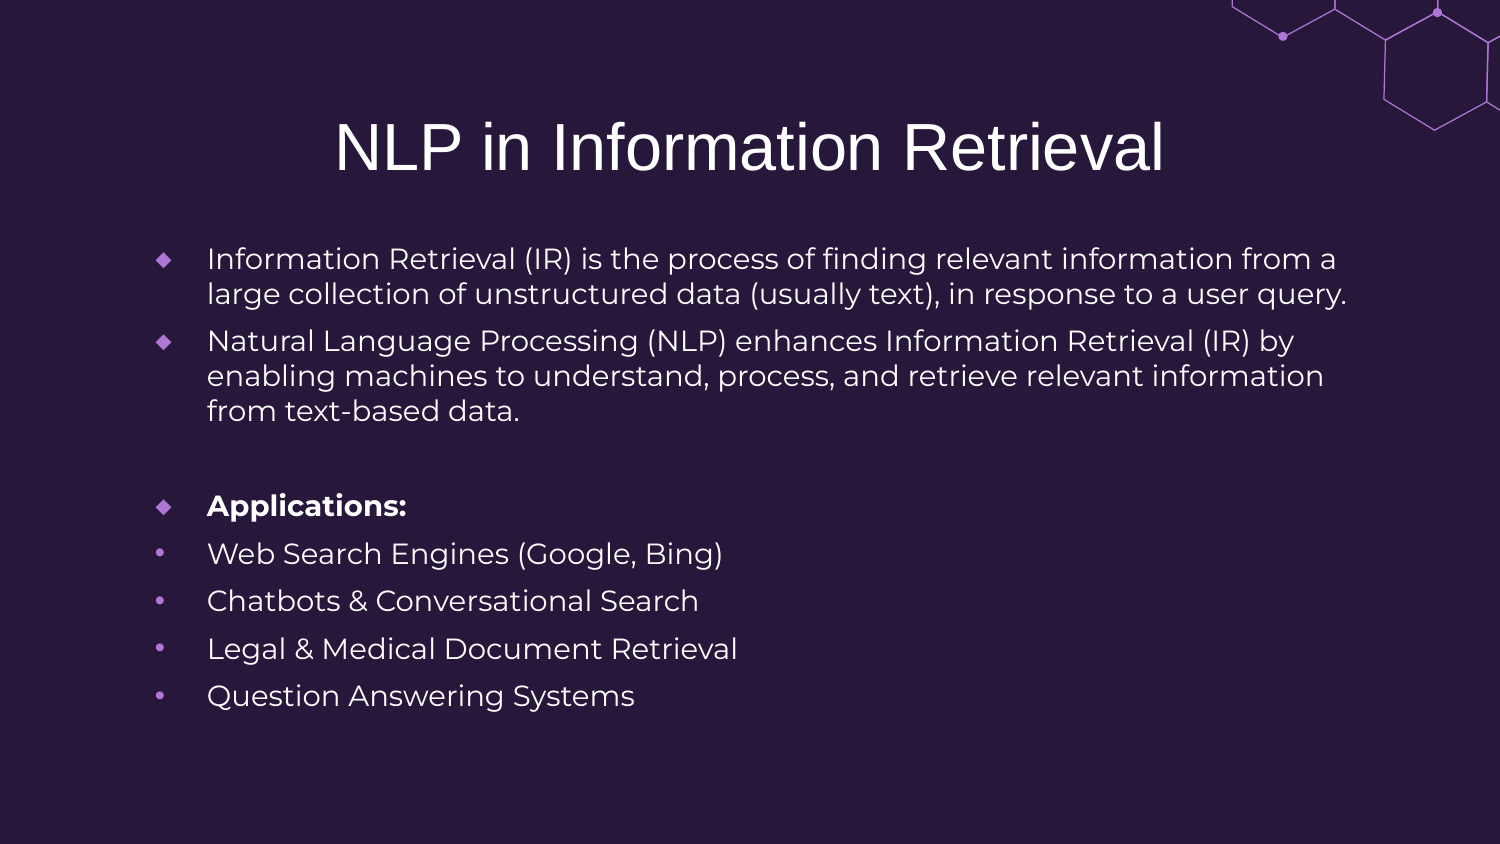

# NLP in Information Retrieval
Information Retrieval (IR) is the process of finding relevant information from a large collection of unstructured data (usually text), in response to a user query.
Natural Language Processing (NLP) enhances Information Retrieval (IR) by enabling machines to understand, process, and retrieve relevant information from text-based data.

Applications:
Web Search Engines (Google, Bing)
Chatbots & Conversational Search
Legal & Medical Document Retrieval
Question Answering Systems